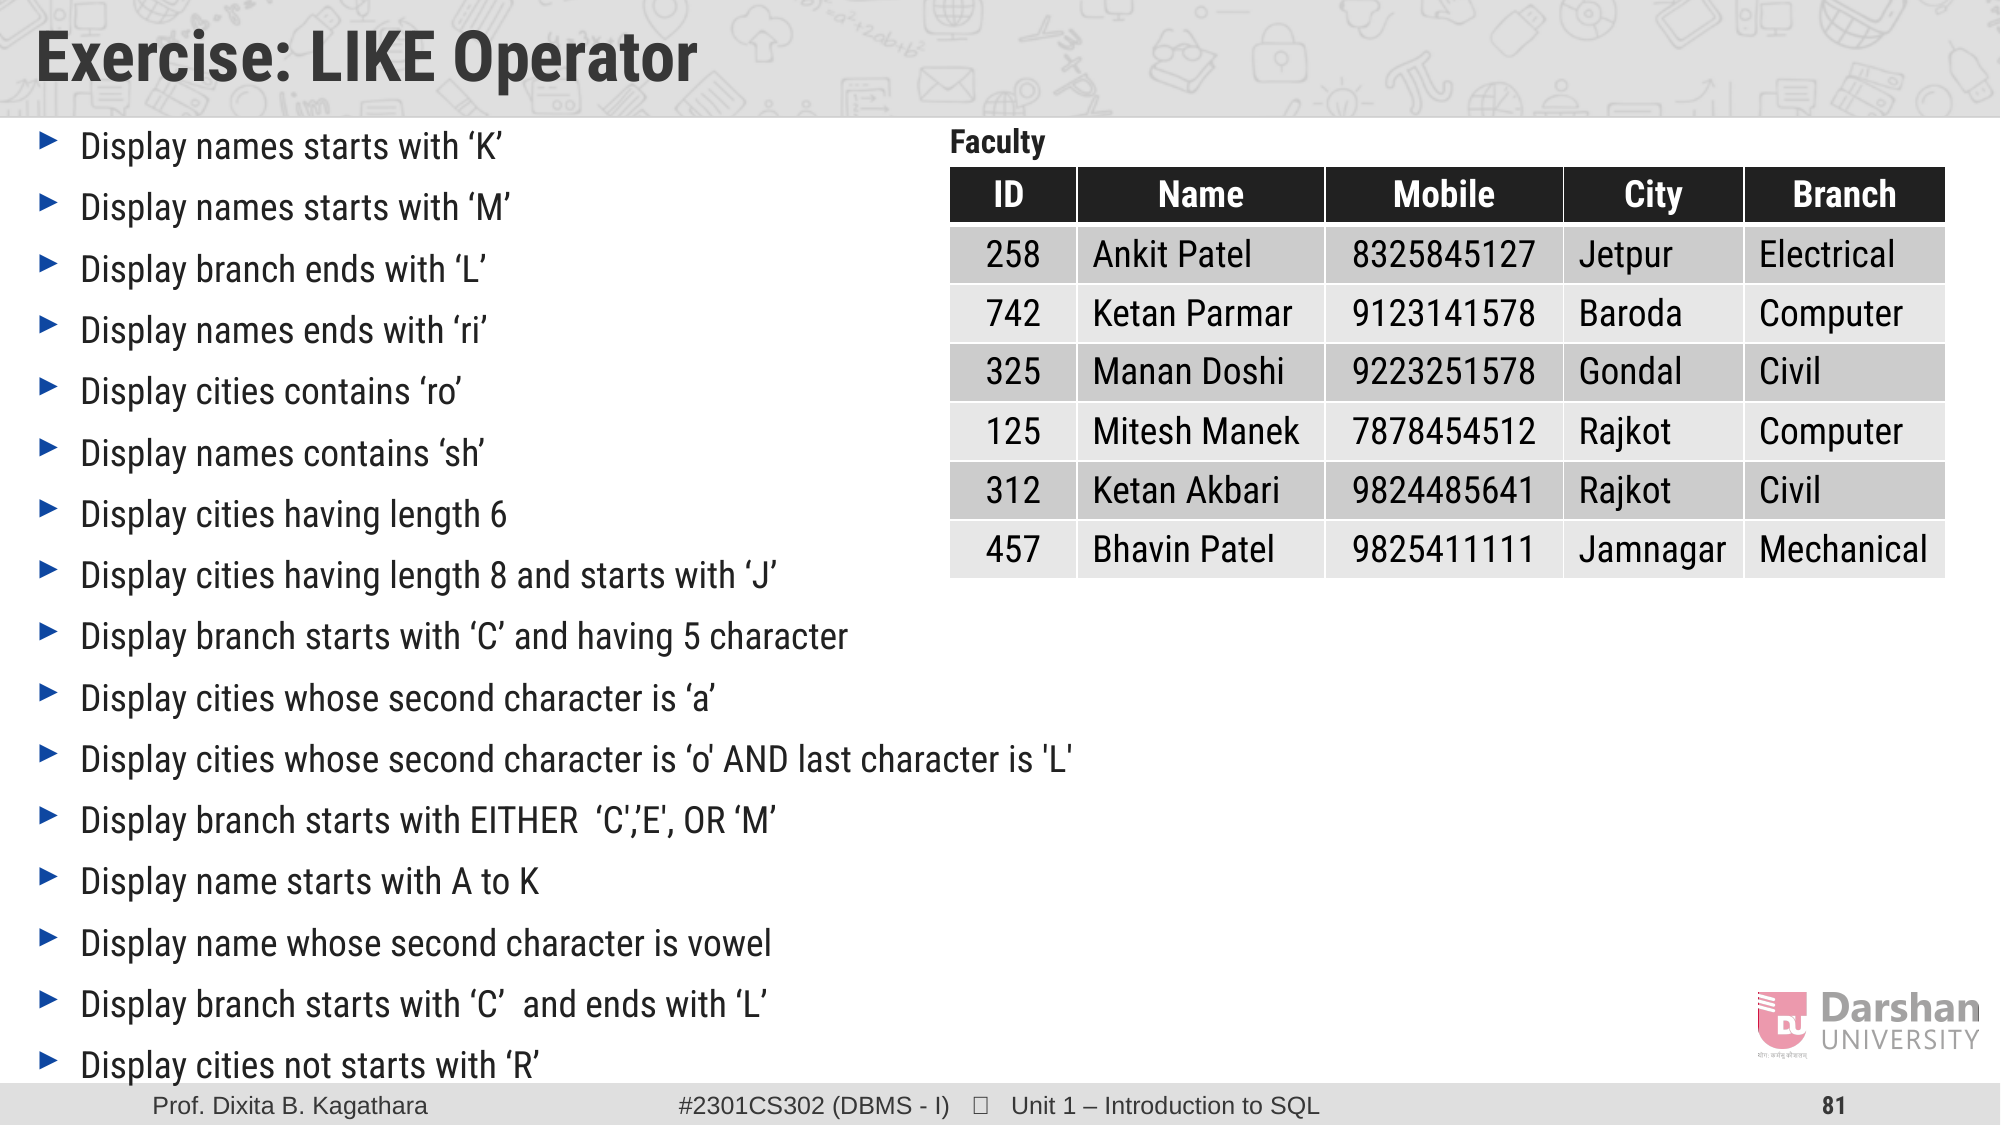

# Exercise: LIKE Operator
Display names starts with ‘K’
Display names starts with ‘M’
Display branch ends with ‘L’
Display names ends with ‘ri’
Display cities contains ‘ro’
Display names contains ‘sh’
Display cities having length 6
Display cities having length 8 and starts with ‘J’
Display branch starts with ‘C’ and having 5 character
Display cities whose second character is ‘a’
Display cities whose second character is ‘o' AND last character is 'L'
Display branch starts with EITHER  ‘C',’E', OR ‘M’
Display name starts with A to K
Display name whose second character is vowel
Display branch starts with ‘C’  and ends with ‘L’
Display cities not starts with ‘R’
Faculty
| ID | Name | Mobile | City | Branch |
| --- | --- | --- | --- | --- |
| 258 | Ankit Patel | 8325845127 | Jetpur | Electrical |
| 742 | Ketan Parmar | 9123141578 | Baroda | Computer |
| 325 | Manan Doshi | 9223251578 | Gondal | Civil |
| 125 | Mitesh Manek | 7878454512 | Rajkot | Computer |
| 312 | Ketan Akbari | 9824485641 | Rajkot | Civil |
| 457 | Bhavin Patel | 9825411111 | Jamnagar | Mechanical |